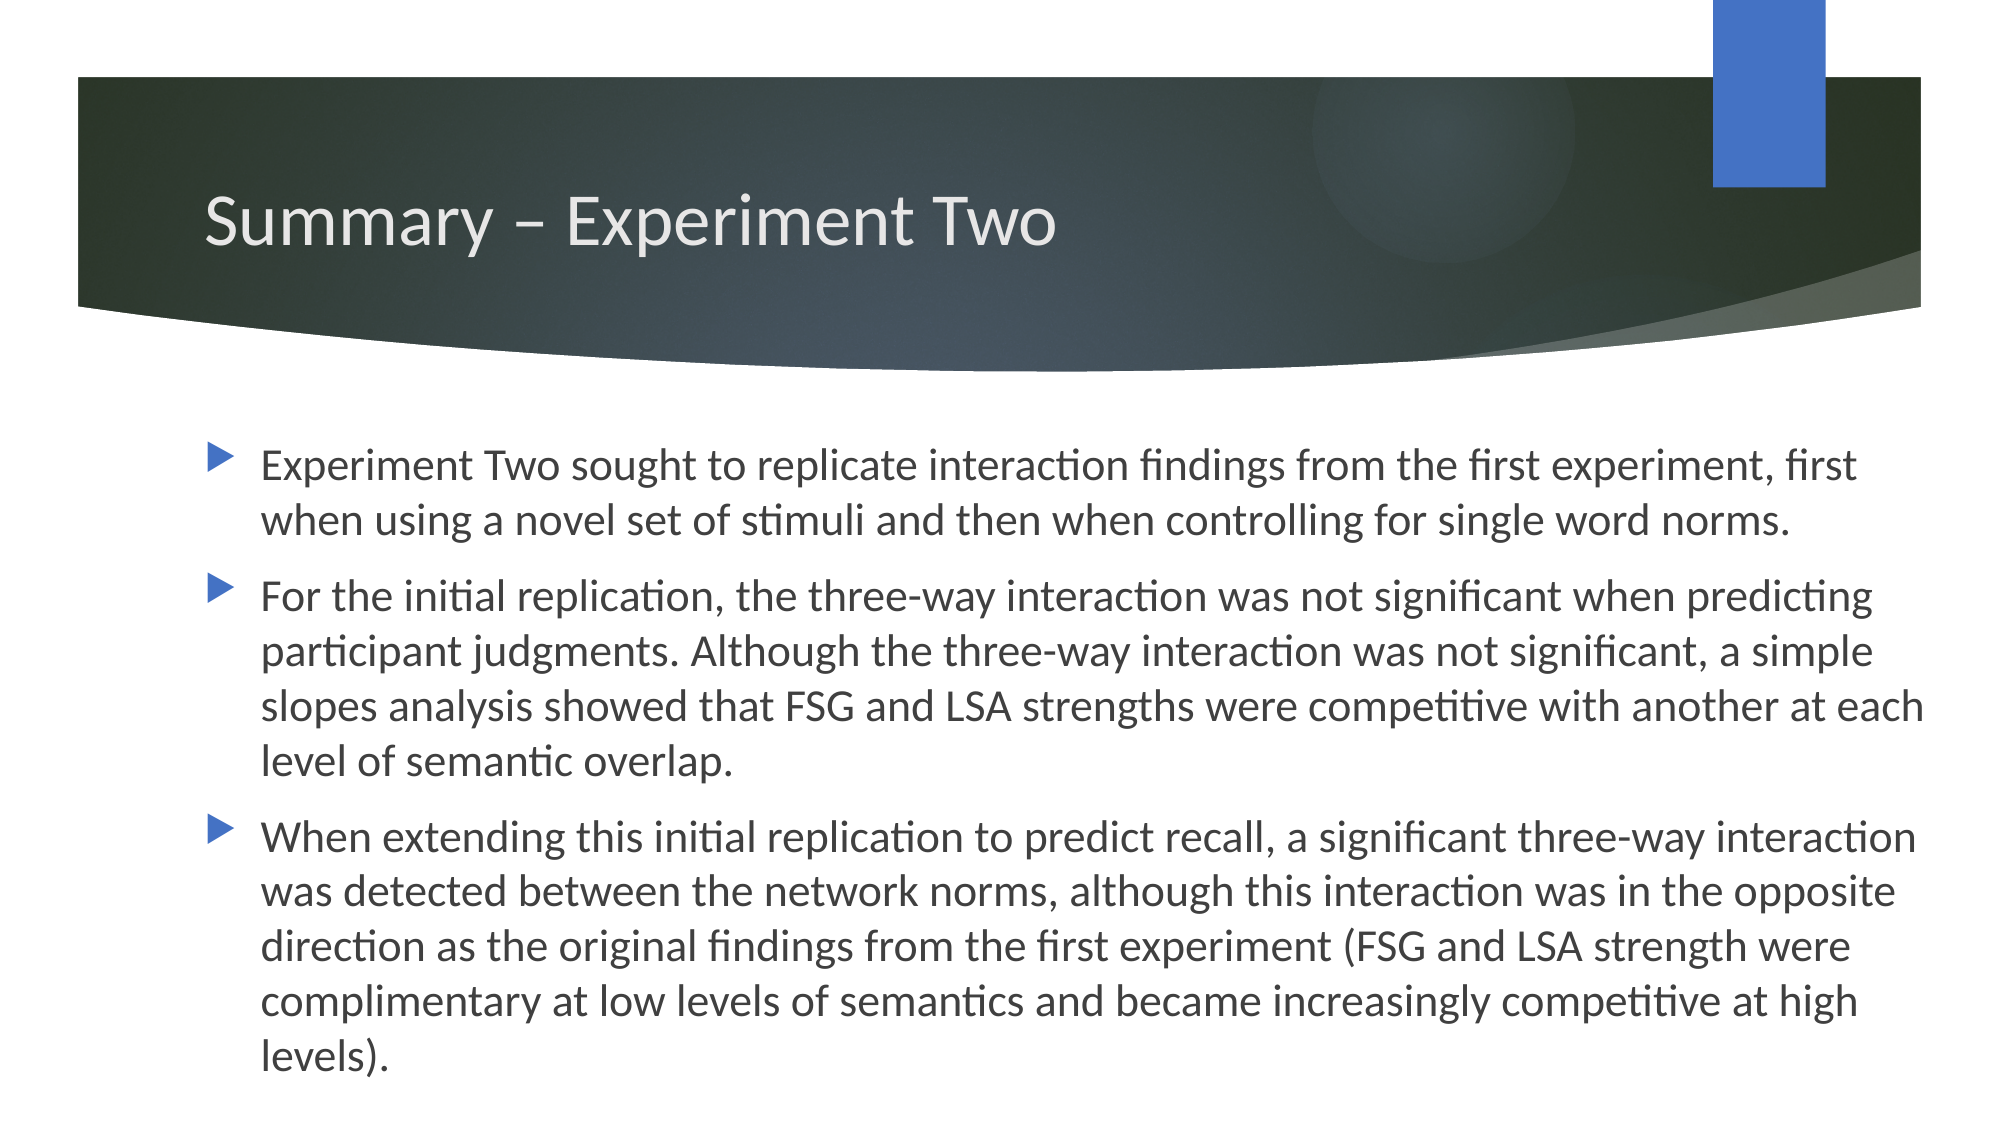

# Summary – Experiment Two
Experiment Two sought to replicate interaction findings from the first experiment, first when using a novel set of stimuli and then when controlling for single word norms.
For the initial replication, the three-way interaction was not significant when predicting participant judgments. Although the three-way interaction was not significant, a simple slopes analysis showed that FSG and LSA strengths were competitive with another at each level of semantic overlap.
When extending this initial replication to predict recall, a significant three-way interaction was detected between the network norms, although this interaction was in the opposite direction as the original findings from the first experiment (FSG and LSA strength were complimentary at low levels of semantics and became increasingly competitive at high levels).